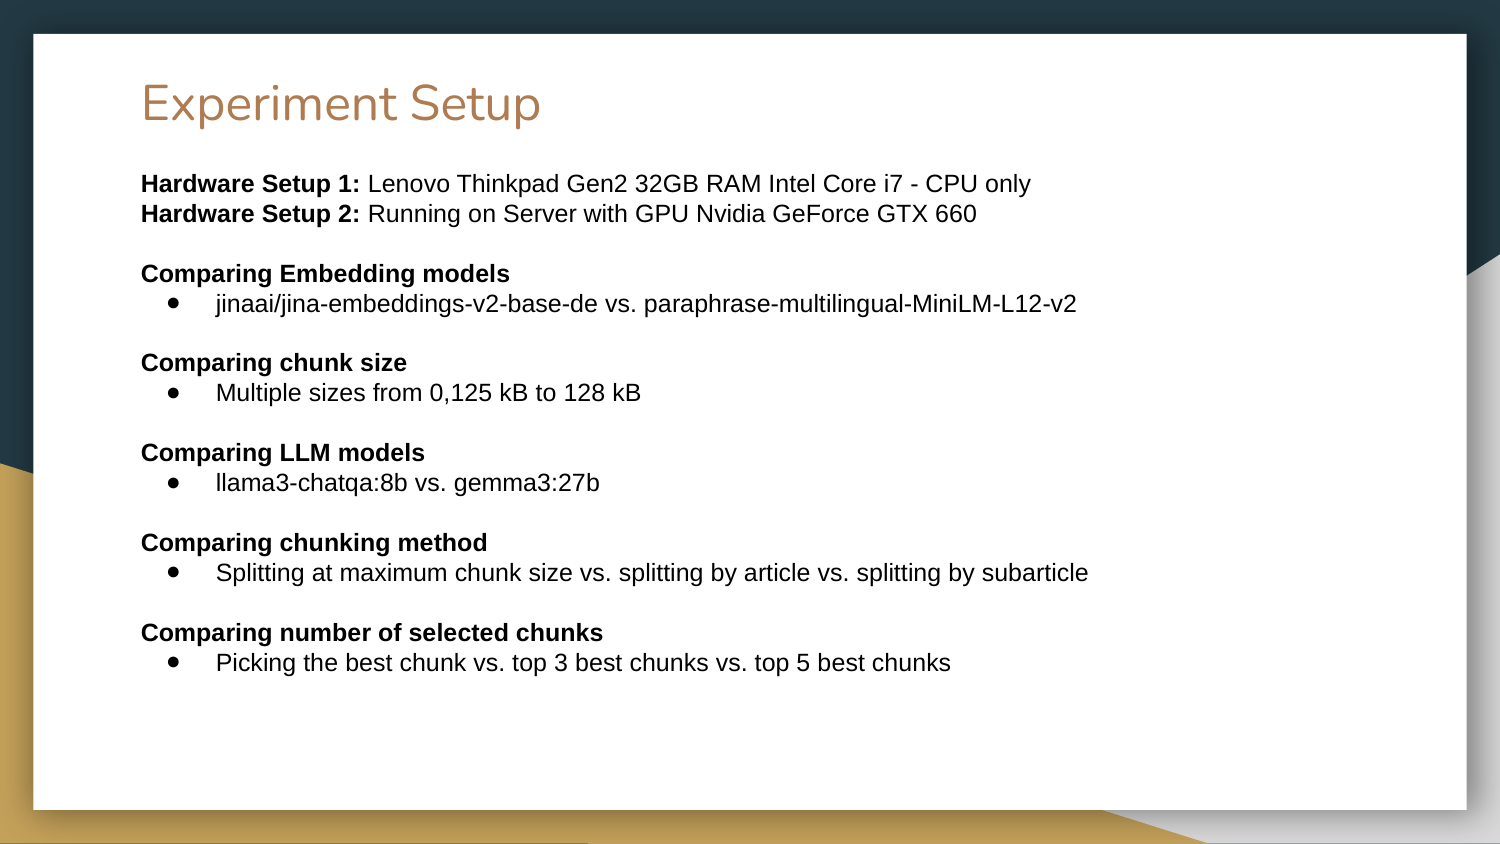

# Experiment Setup
Hardware Setup 1: Lenovo Thinkpad Gen2 32GB RAM Intel Core i7 - CPU only
Hardware Setup 2: Running on Server with GPU Nvidia GeForce GTX 660

Comparing Embedding models
jinaai/jina-embeddings-v2-base-de vs. paraphrase-multilingual-MiniLM-L12-v2

Comparing chunk size
Multiple sizes from 0,125 kB to 128 kB

Comparing LLM models
llama3-chatqa:8b vs. gemma3:27b

Comparing chunking method
Splitting at maximum chunk size vs. splitting by article vs. splitting by subarticle

Comparing number of selected chunks
Picking the best chunk vs. top 3 best chunks vs. top 5 best chunks